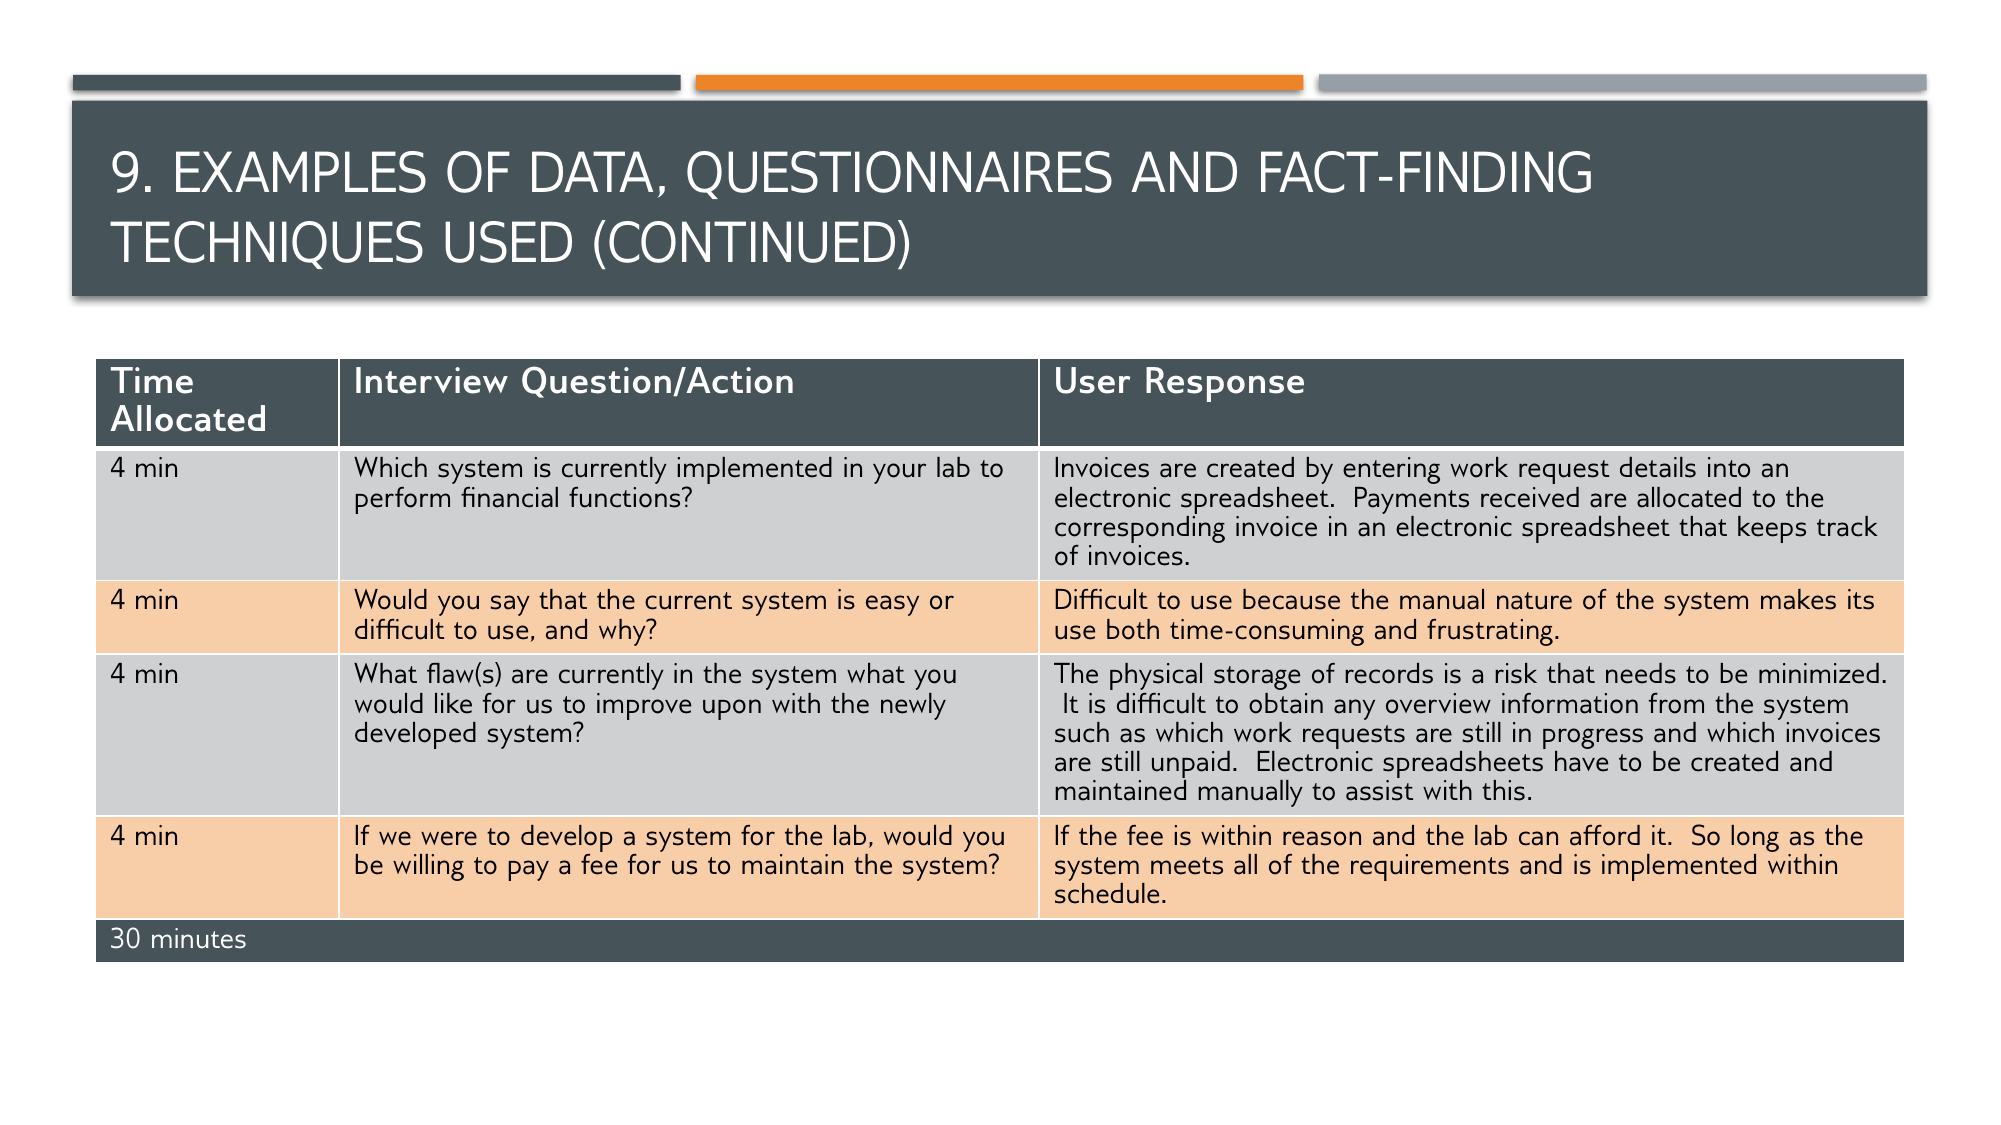

# 9. Examples of data, questionnaires and fact-finding techniques used (Continued)
| Time Allocated | Interview Question/Action | User Response |
| --- | --- | --- |
| 4 min | Which system is currently implemented in your lab to perform financial functions? | Invoices are created by entering work request details into an electronic spreadsheet. Payments received are allocated to the corresponding invoice in an electronic spreadsheet that keeps track of invoices. |
| 4 min | Would you say that the current system is easy or difficult to use, and why? | Difficult to use because the manual nature of the system makes its use both time-consuming and frustrating. |
| 4 min | What flaw(s) are currently in the system what you would like for us to improve upon with the newly developed system? | The physical storage of records is a risk that needs to be minimized. It is difficult to obtain any overview information from the system such as which work requests are still in progress and which invoices are still unpaid. Electronic spreadsheets have to be created and maintained manually to assist with this. |
| 4 min | If we were to develop a system for the lab, would you be willing to pay a fee for us to maintain the system? | If the fee is within reason and the lab can afford it. So long as the system meets all of the requirements and is implemented within schedule. |
| 30 minutes |  |  |